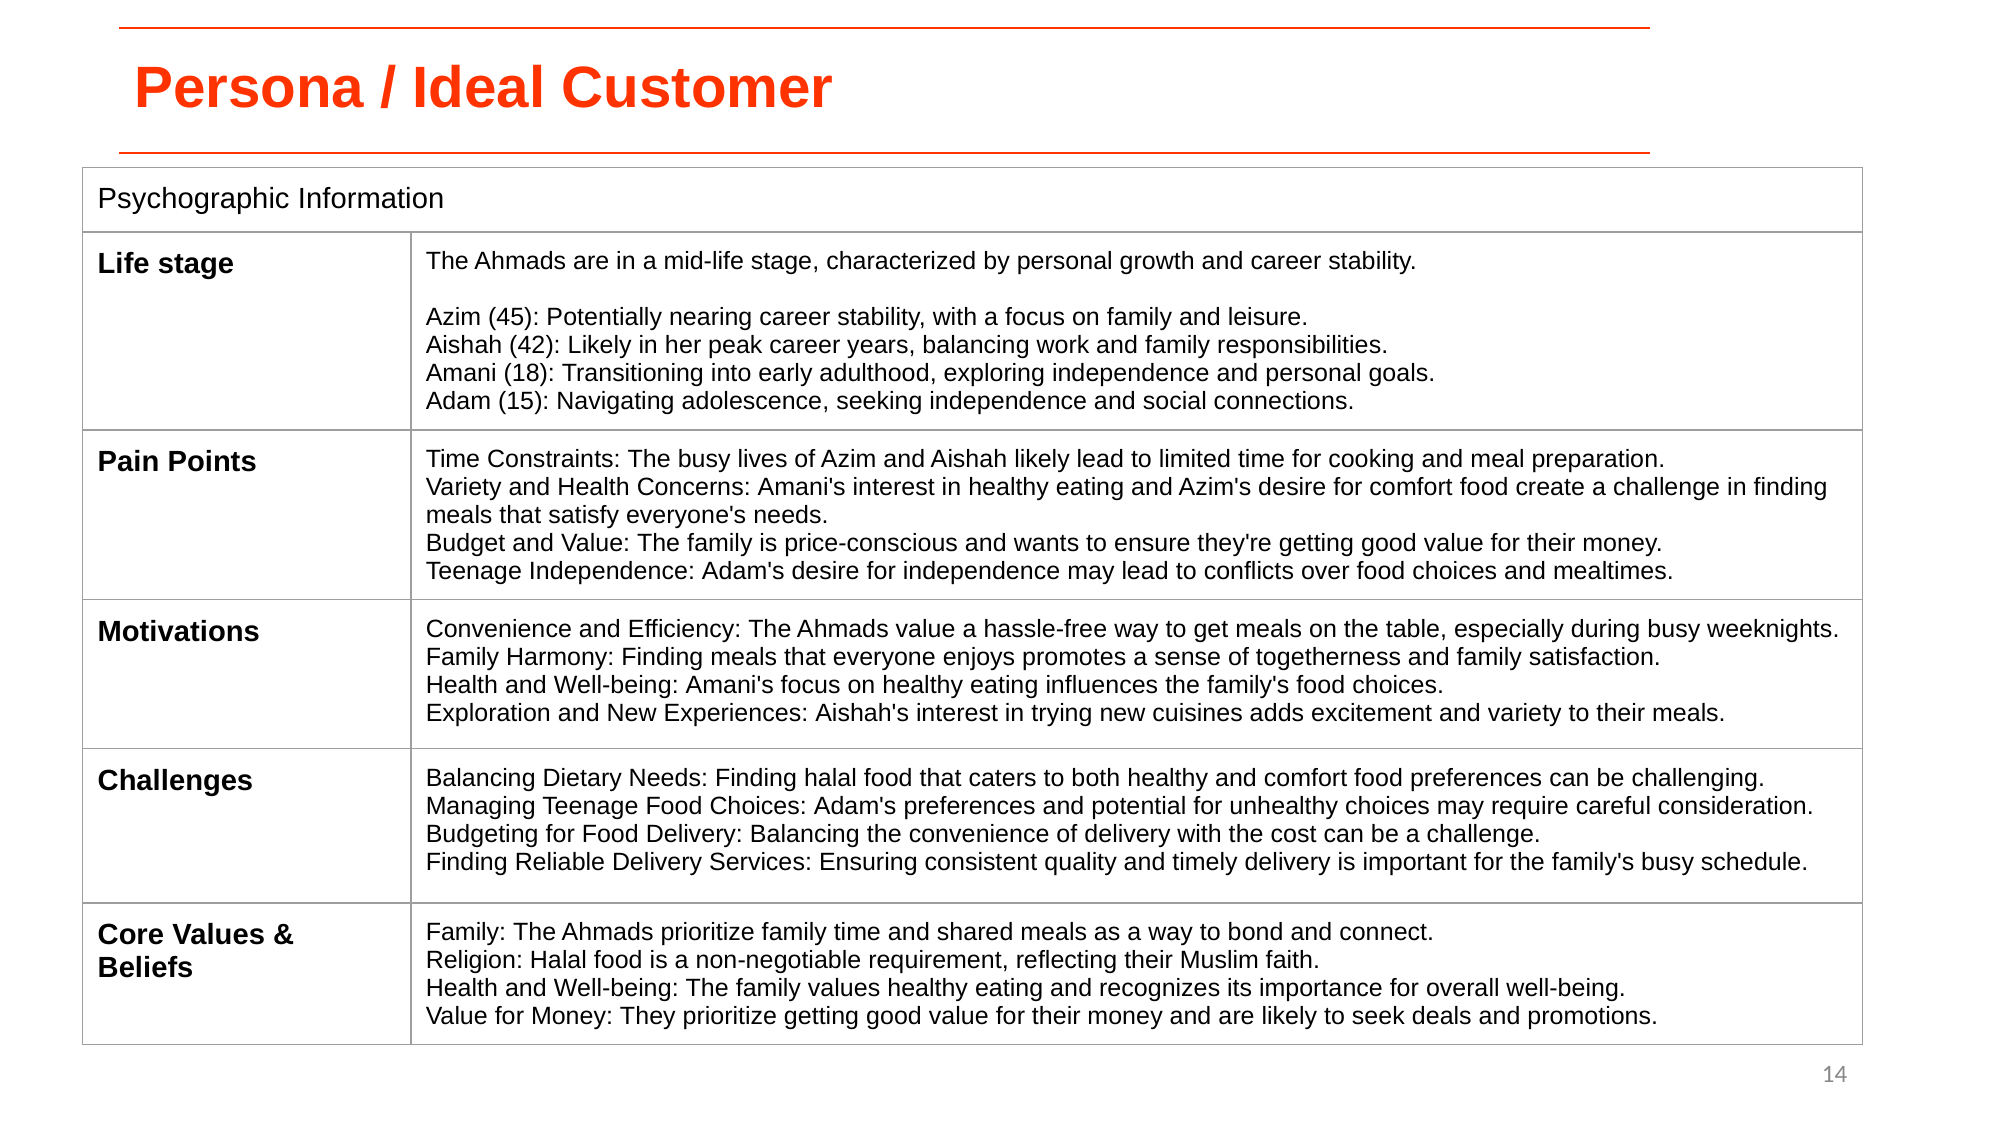

Persona / Ideal Customer

| Psychographic Information |  |
| --- | --- |
| Life stage | The Ahmads are in a mid-life stage, characterized by personal growth and career stability. Azim (45): Potentially nearing career stability, with a focus on family and leisure. Aishah (42): Likely in her peak career years, balancing work and family responsibilities. Amani (18): Transitioning into early adulthood, exploring independence and personal goals. Adam (15): Navigating adolescence, seeking independence and social connections. |
| Pain Points | Time Constraints: The busy lives of Azim and Aishah likely lead to limited time for cooking and meal preparation. Variety and Health Concerns: Amani's interest in healthy eating and Azim's desire for comfort food create a challenge in finding meals that satisfy everyone's needs. Budget and Value: The family is price-conscious and wants to ensure they're getting good value for their money. Teenage Independence: Adam's desire for independence may lead to conflicts over food choices and mealtimes. |
| Motivations | Convenience and Efficiency: The Ahmads value a hassle-free way to get meals on the table, especially during busy weeknights. Family Harmony: Finding meals that everyone enjoys promotes a sense of togetherness and family satisfaction. Health and Well-being: Amani's focus on healthy eating influences the family's food choices. Exploration and New Experiences: Aishah's interest in trying new cuisines adds excitement and variety to their meals. |
| Challenges | Balancing Dietary Needs: Finding halal food that caters to both healthy and comfort food preferences can be challenging. Managing Teenage Food Choices: Adam's preferences and potential for unhealthy choices may require careful consideration. Budgeting for Food Delivery: Balancing the convenience of delivery with the cost can be a challenge. Finding Reliable Delivery Services: Ensuring consistent quality and timely delivery is important for the family's busy schedule. |
| Core Values & Beliefs | Family: The Ahmads prioritize family time and shared meals as a way to bond and connect. Religion: Halal food is a non-negotiable requirement, reflecting their Muslim faith. Health and Well-being: The family values healthy eating and recognizes its importance for overall well-being. Value for Money: They prioritize getting good value for their money and are likely to seek deals and promotions. |
14